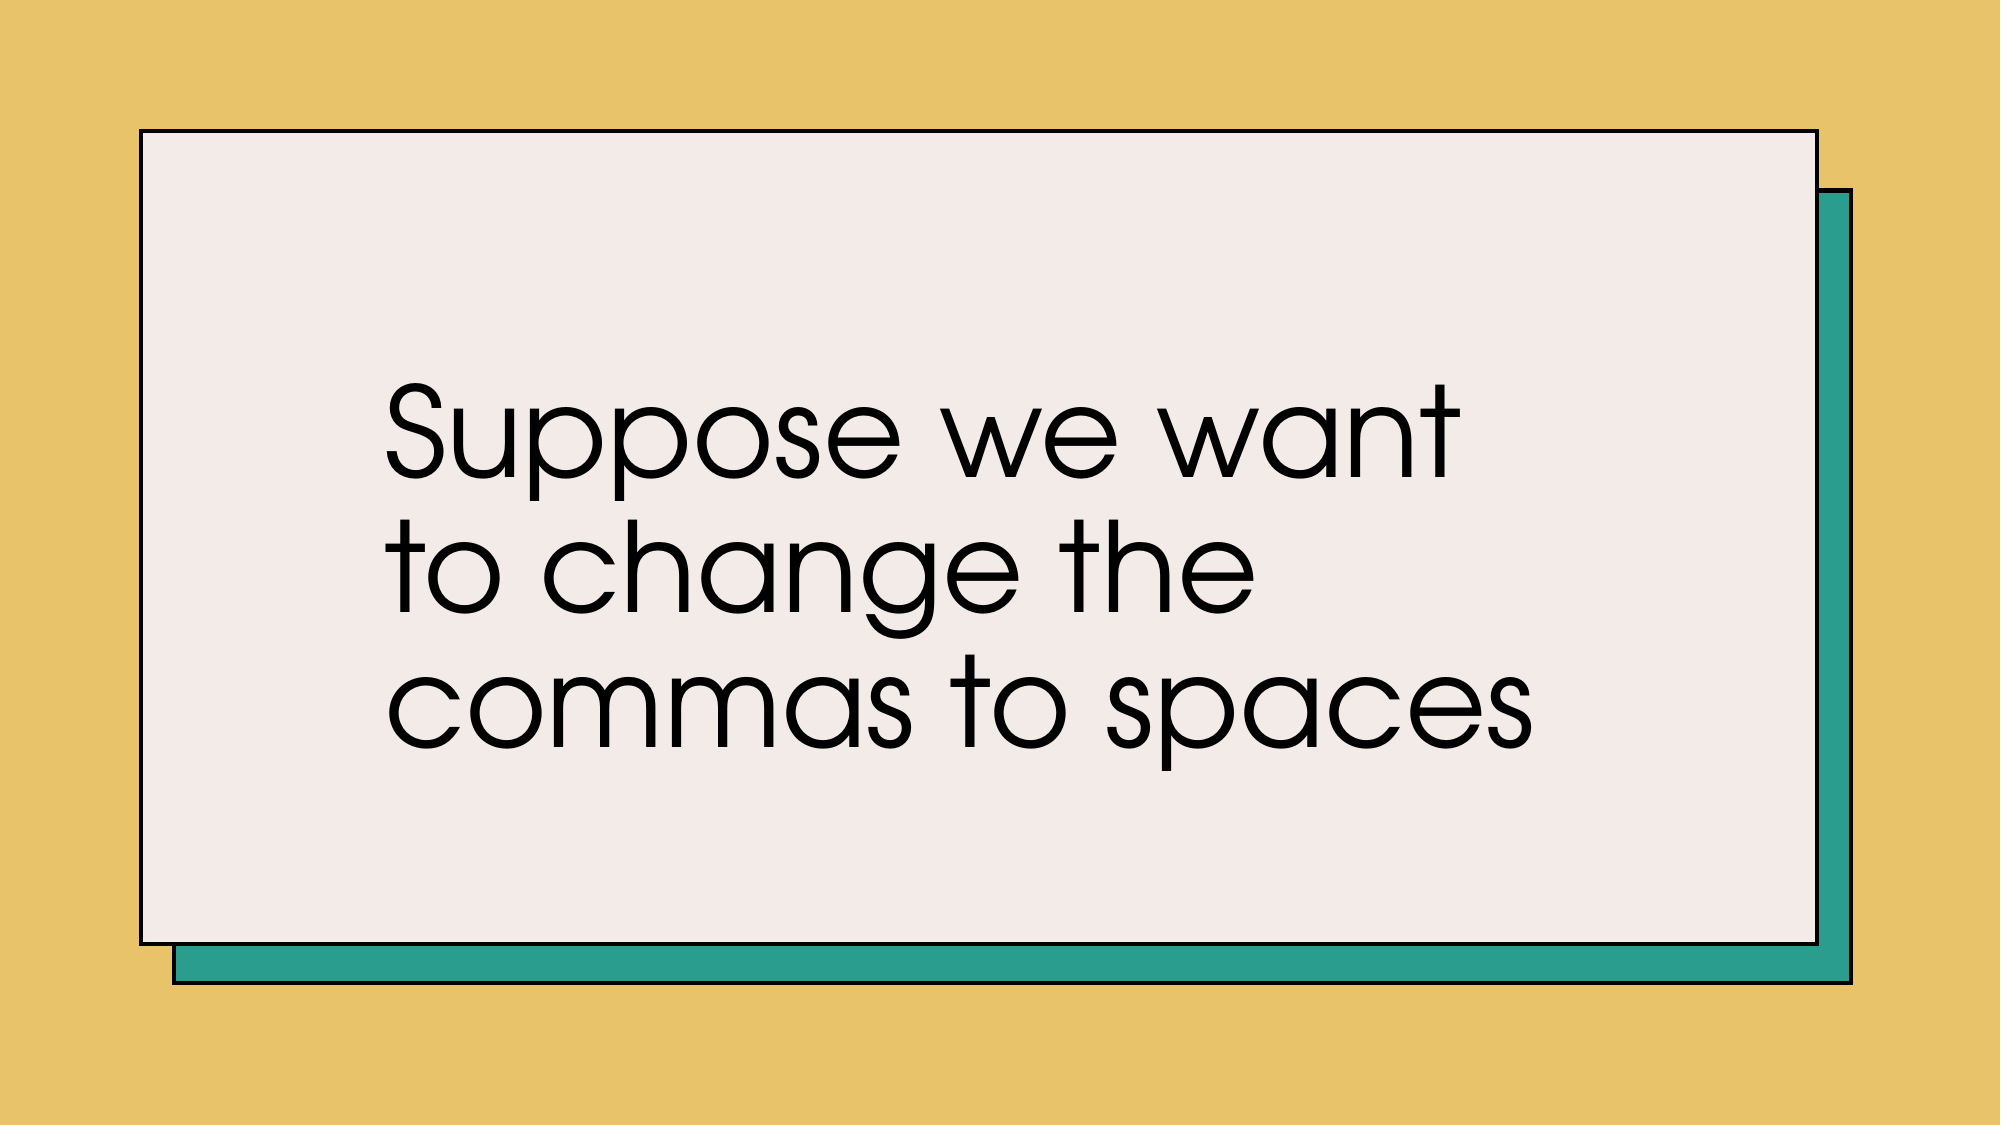

# Suppose we want to change the commas to spaces